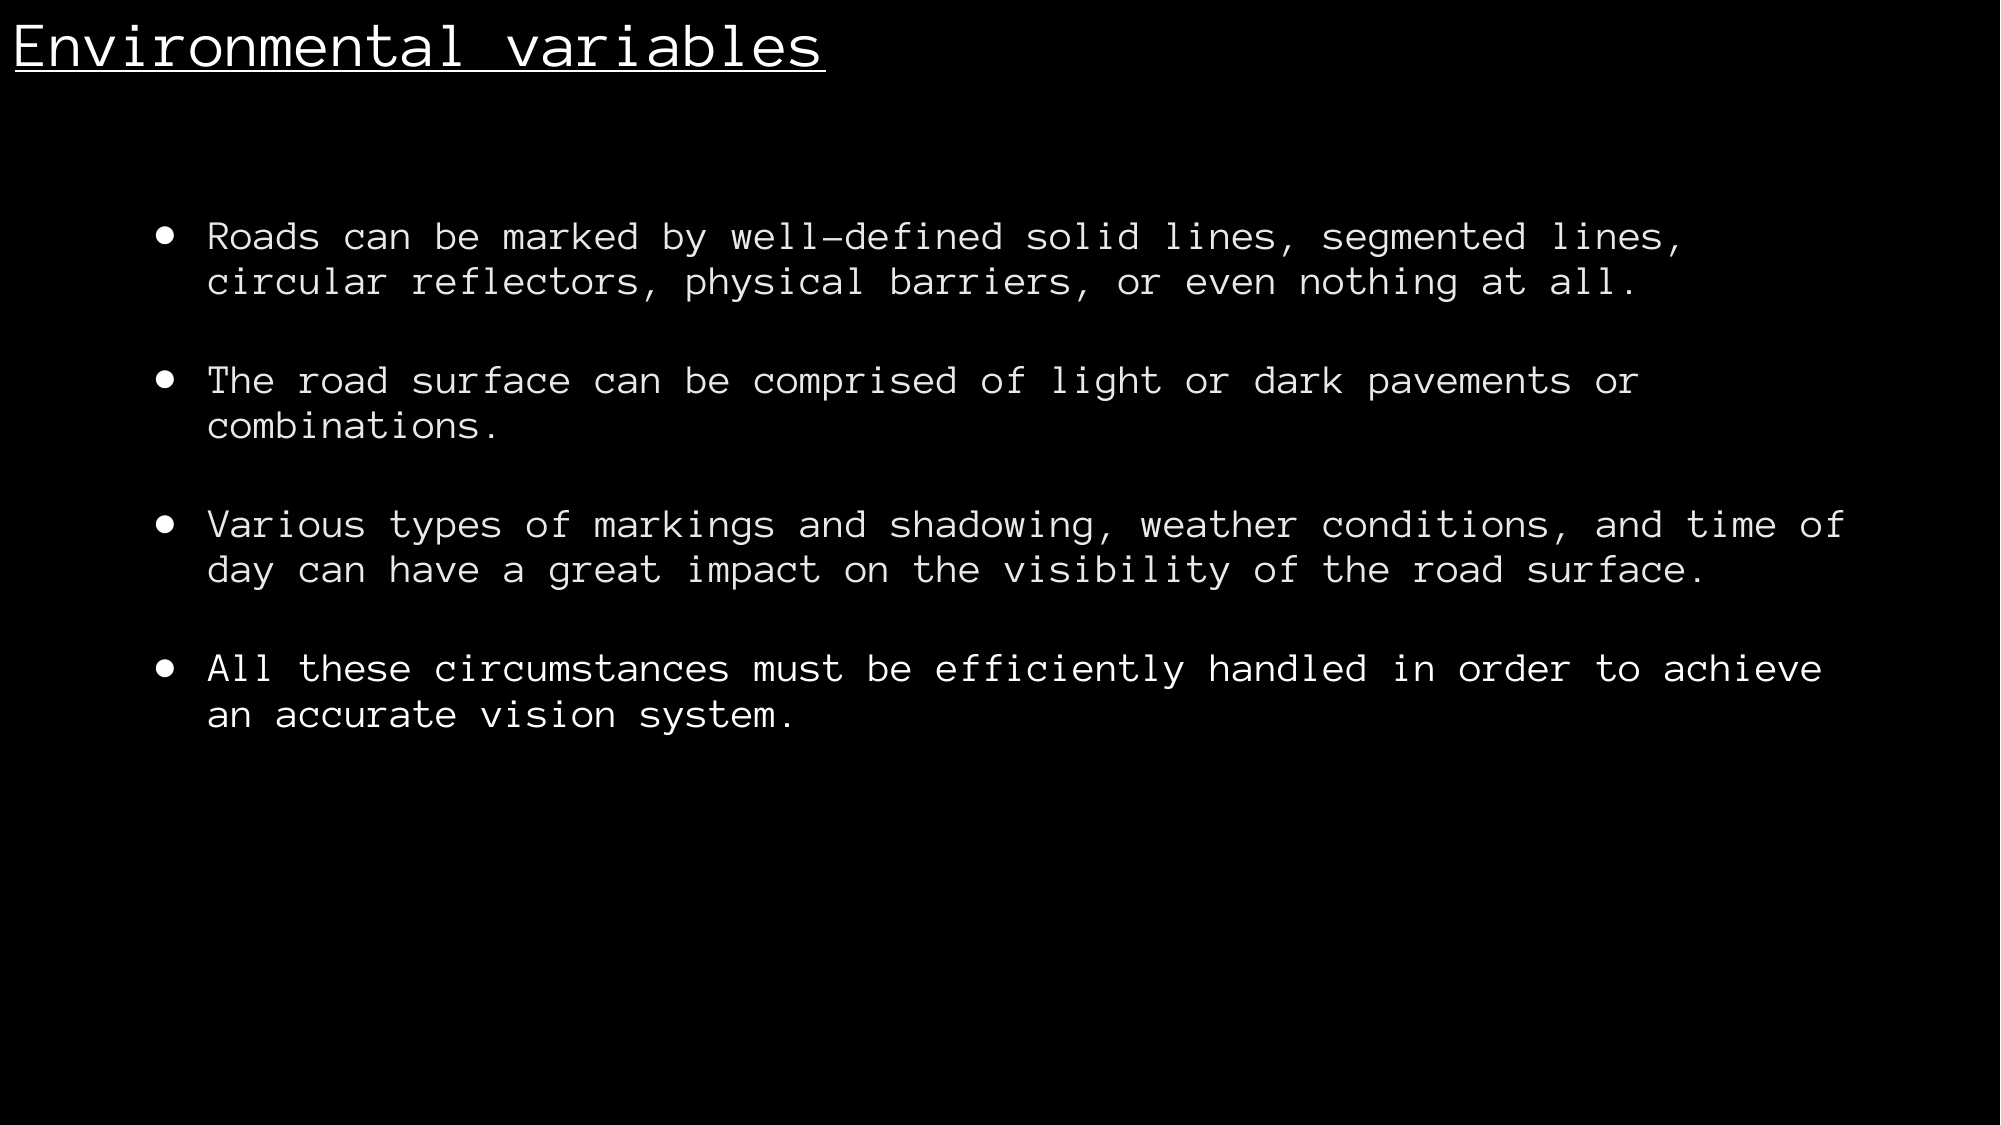

# Environmental variables
Roads can be marked by well-defined solid lines, segmented lines, circular reflectors, physical barriers, or even nothing at all.
The road surface can be comprised of light or dark pavements or combinations.
Various types of markings and shadowing, weather conditions, and time of day can have a great impact on the visibility of the road surface.
All these circumstances must be efficiently handled in order to achieve an accurate vision system.